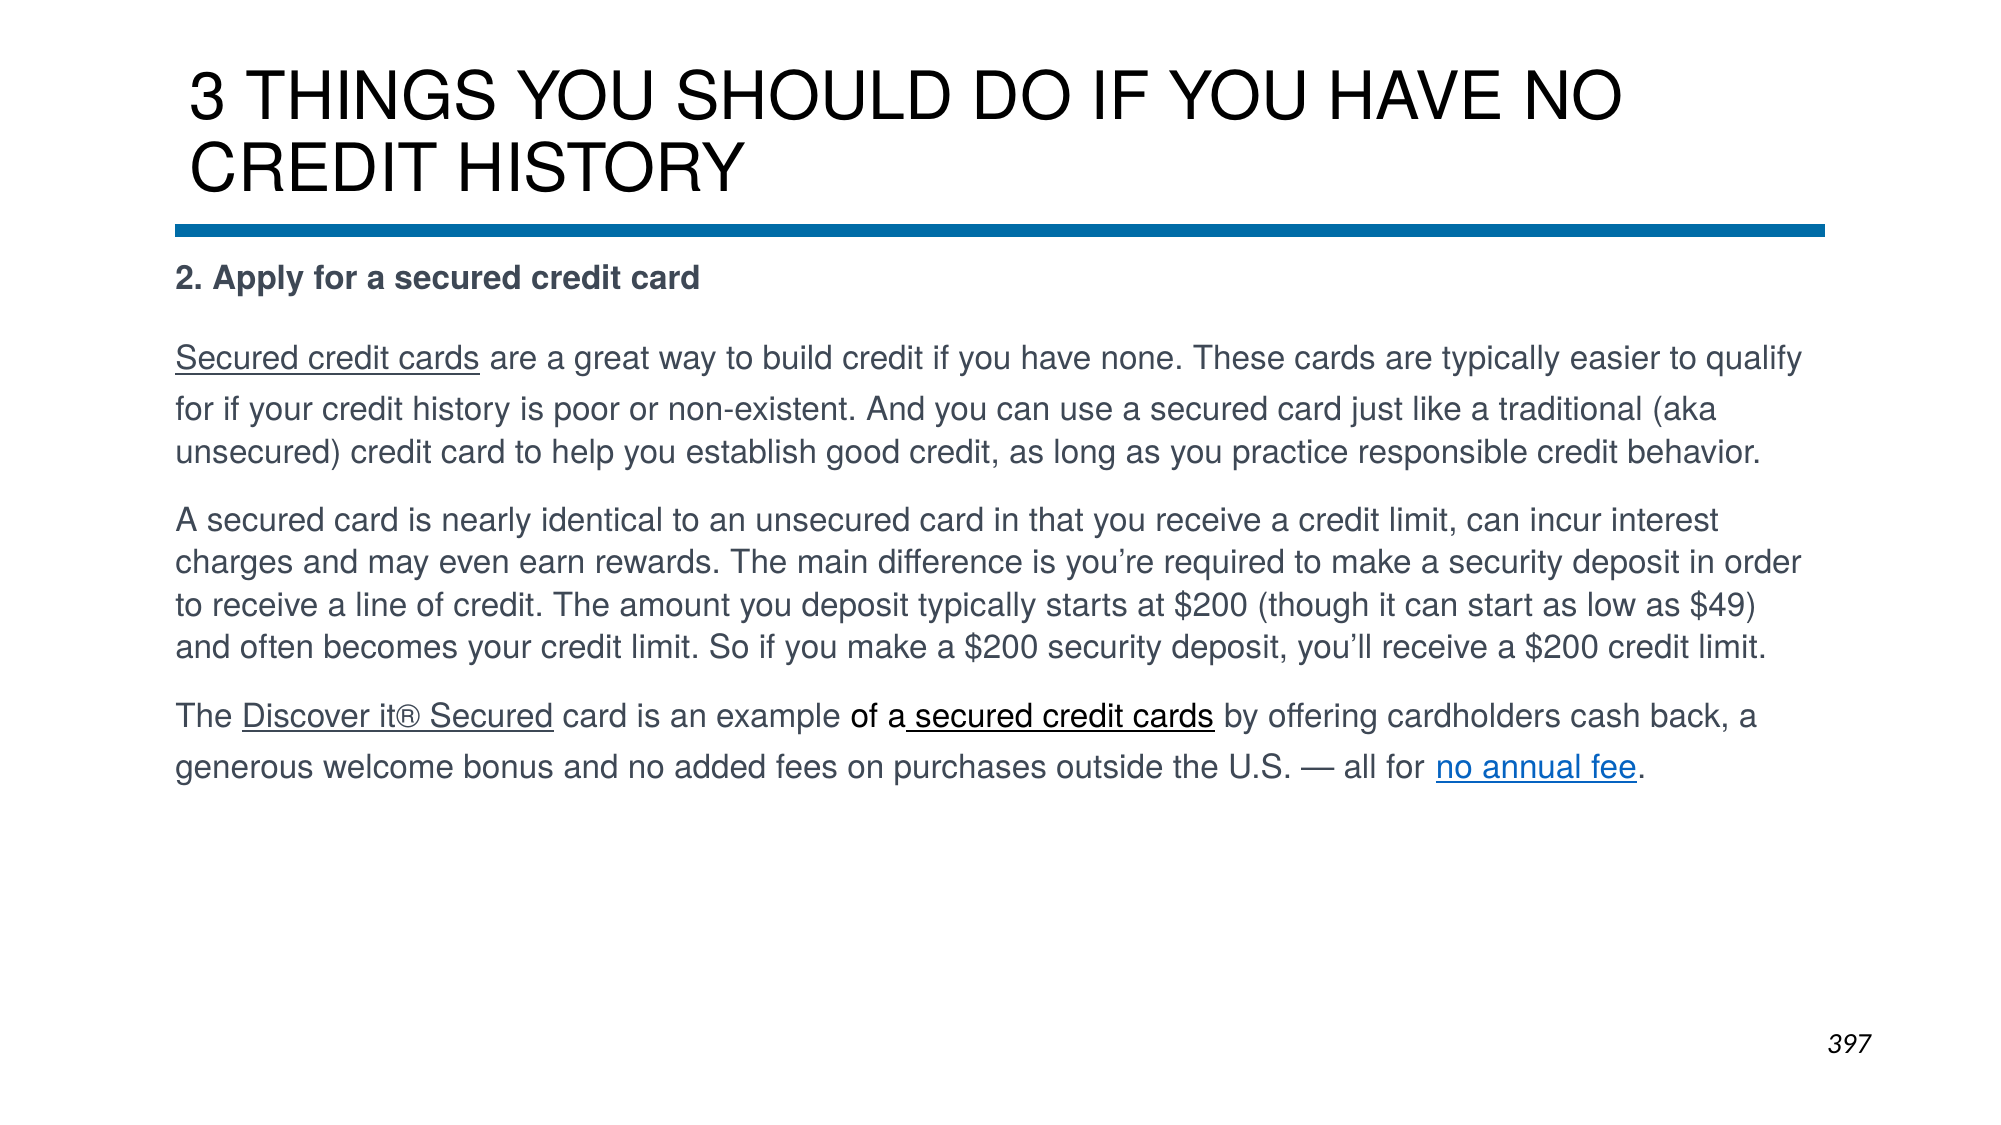

# 3 things you should do if you have no credit history
2. Apply for a secured credit card
Secured credit cards are a great way to build credit if you have none. These cards are typically easier to qualify for if your credit history is poor or non-existent. And you can use a secured card just like a traditional (aka unsecured) credit card to help you establish good credit, as long as you practice responsible credit behavior.
A secured card is nearly identical to an unsecured card in that you receive a credit limit, can incur interest charges and may even earn rewards. The main difference is you’re required to make a security deposit in order to receive a line of credit. The amount you deposit typically starts at $200 (though it can start as low as $49) and often becomes your credit limit. So if you make a $200 security deposit, you’ll receive a $200 credit limit.
The Discover it® Secured card is an example of a secured credit cards by offering cardholders cash back, a generous welcome bonus and no added fees on purchases outside the U.S. — all for no annual fee.